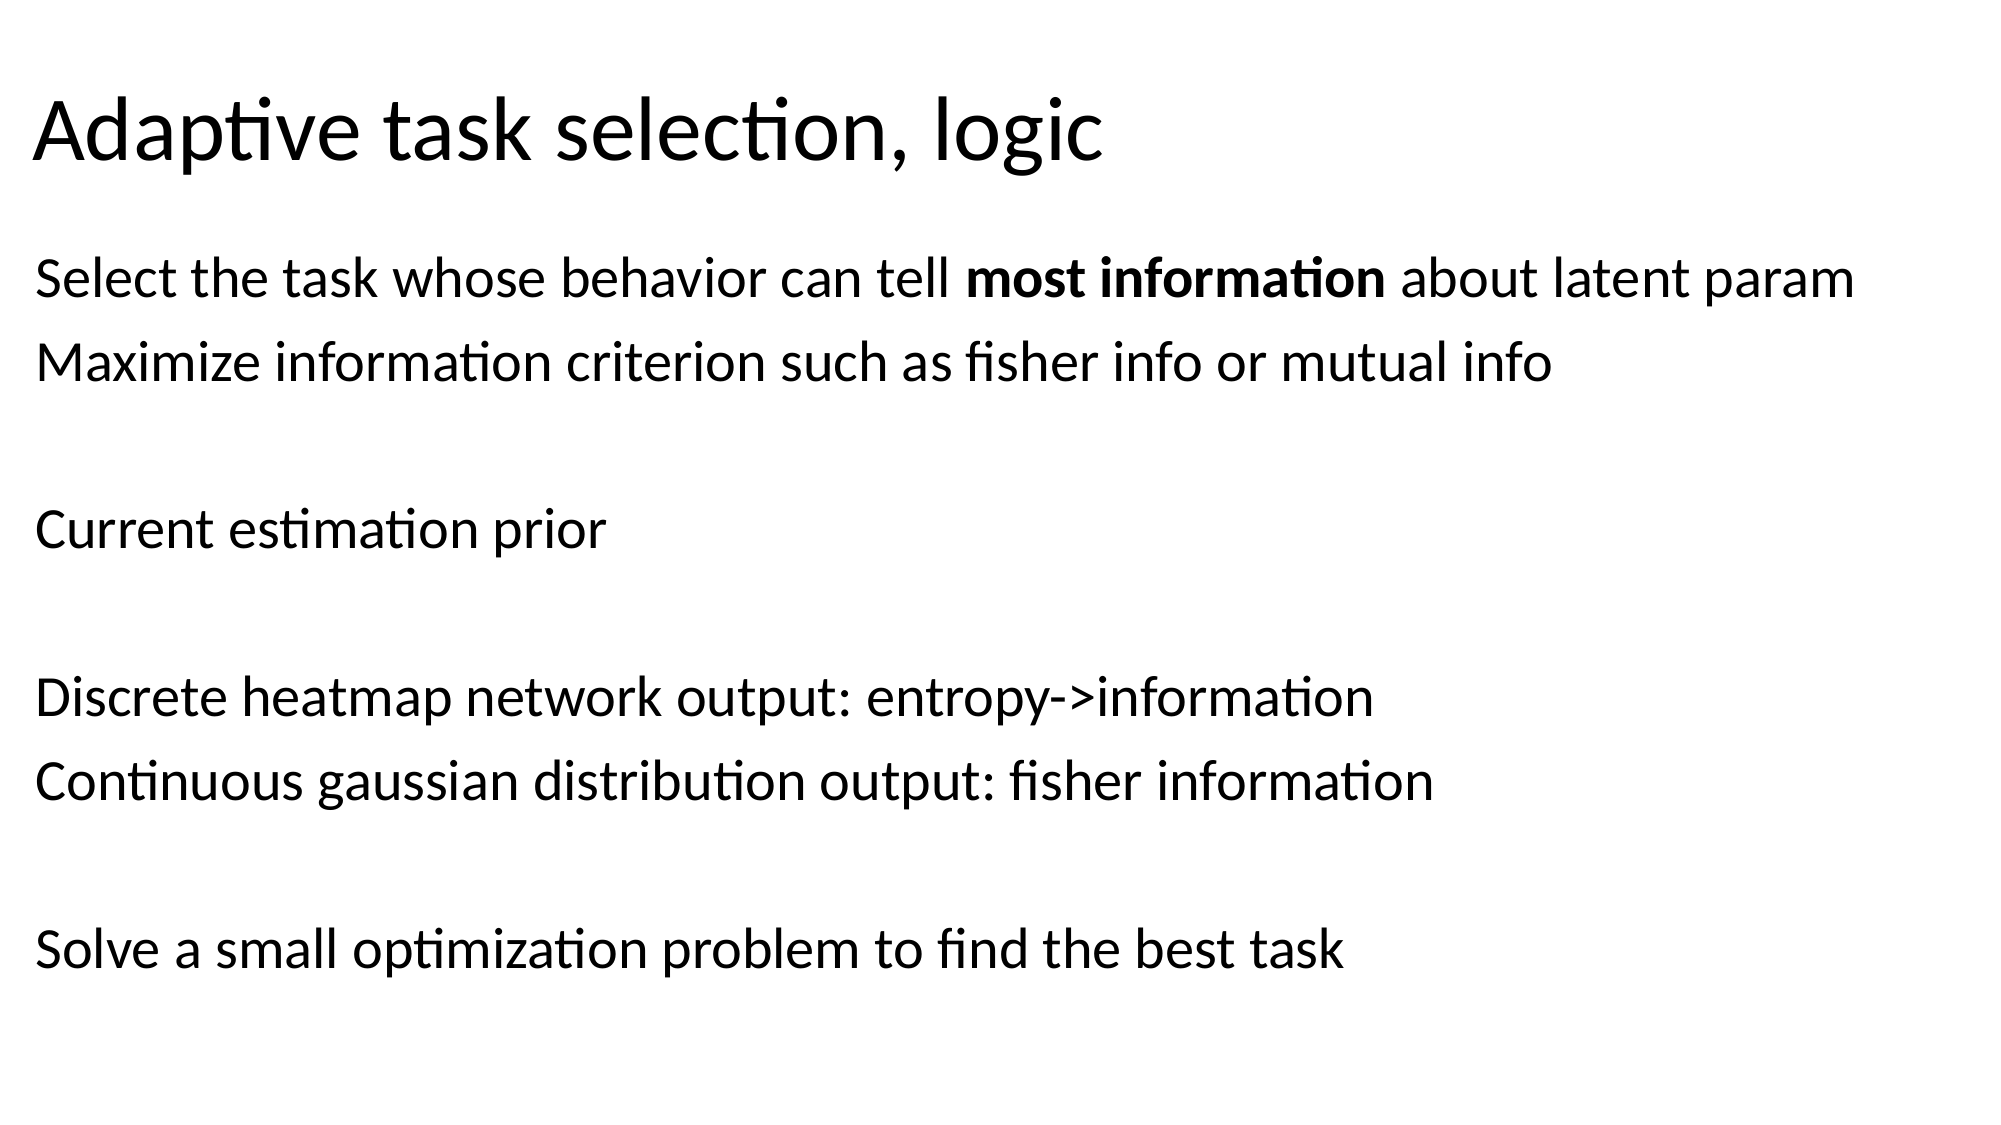

# Adaptive task selection, logic
Select the task whose behavior can tell most information about latent param
Maximize information criterion such as fisher info or mutual info

Current estimation prior

Discrete heatmap network output: entropy->information
Continuous gaussian distribution output: fisher information

Solve a small optimization problem to find the best task